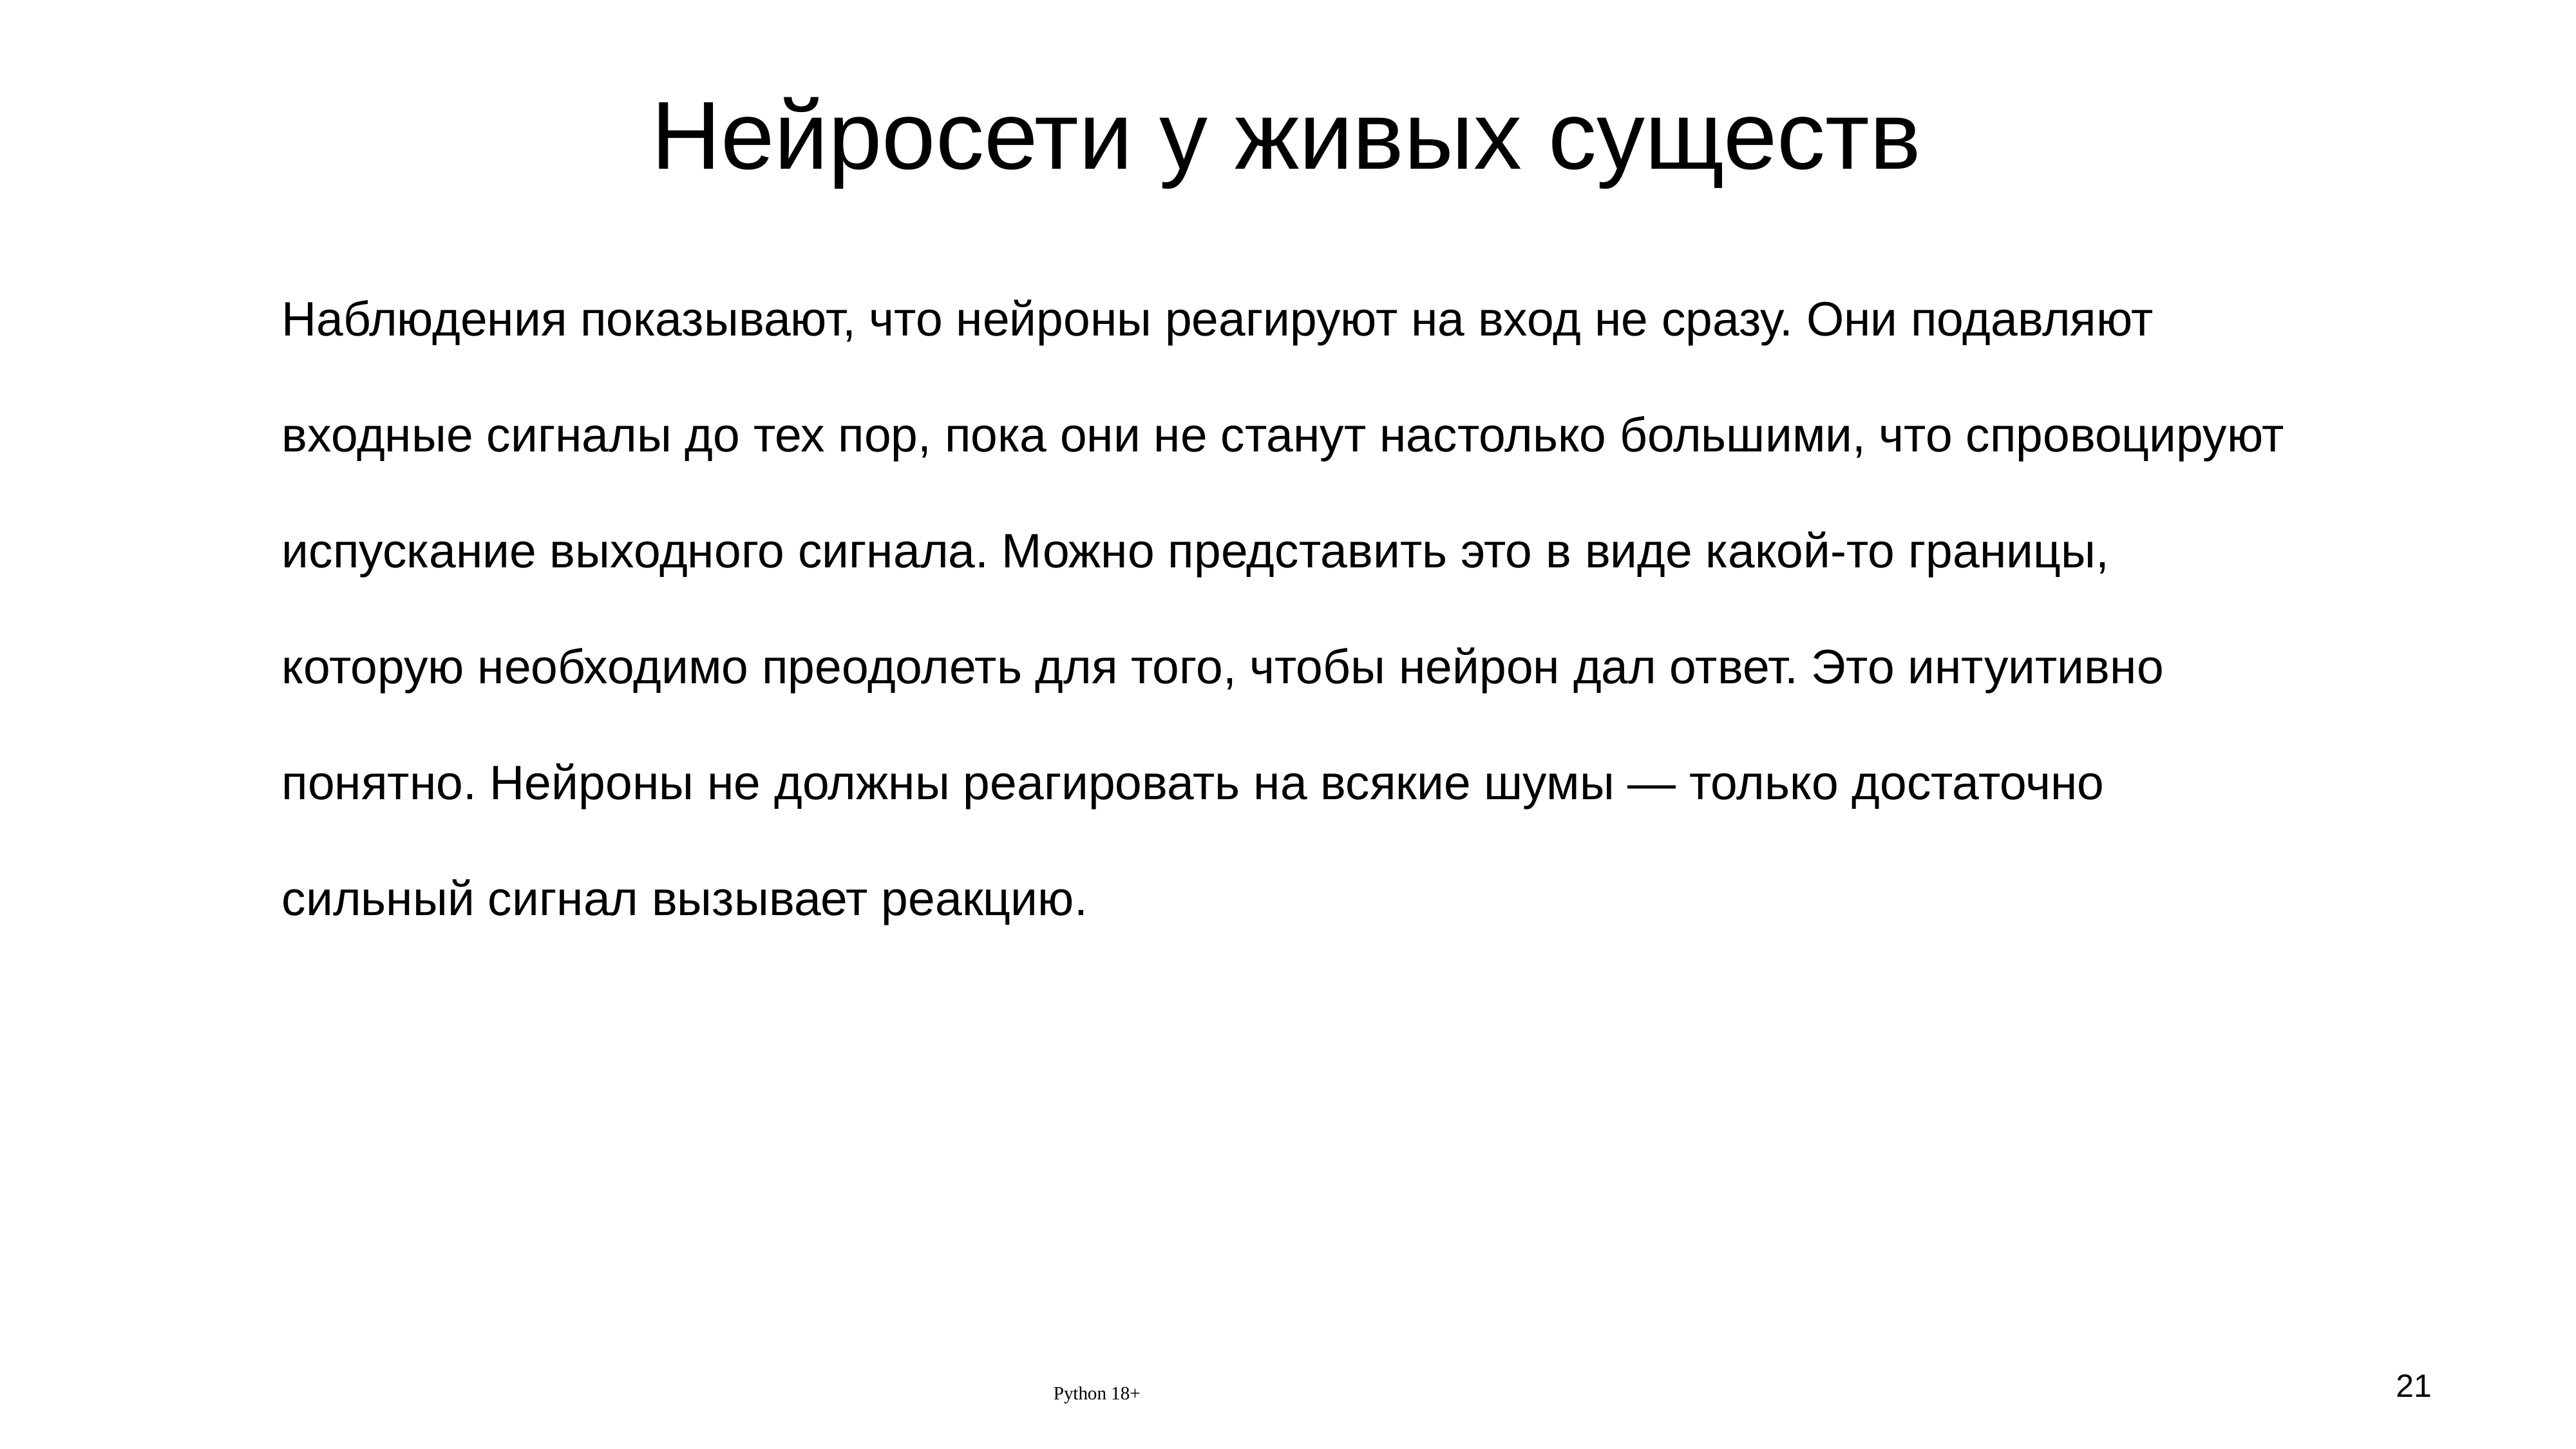

# Нейросети у живых существ
Наблюдения показывают, что нейроны реагируют на вход не сразу. Они подавляют входные сигналы до тех пор, пока они не станут настолько большими, что спровоцируют испускание выходного сигнала. Можно представить это в виде какой-то границы, которую необходимо преодолеть для того, чтобы нейрон дал ответ. Это интуитивно понятно. Нейроны не должны реагировать на всякие шумы — только достаточно сильный сигнал вызывает реакцию.
Python 18+
21